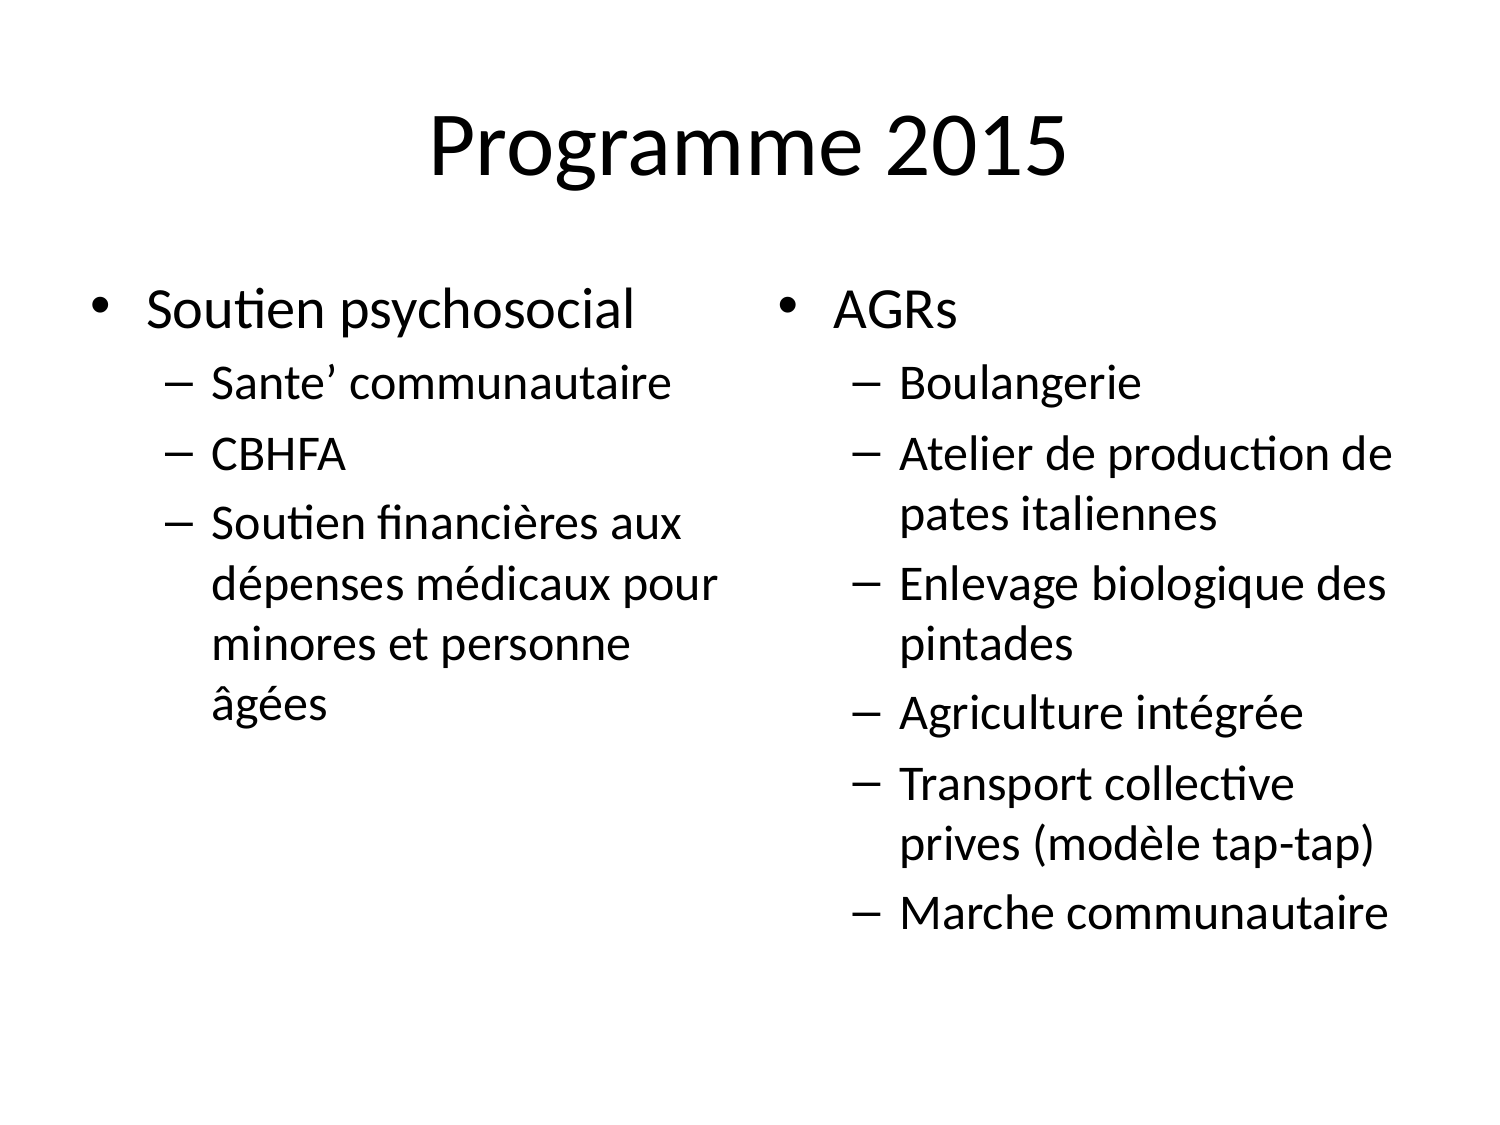

# Programme 2015
Soutien psychosocial
Sante’ communautaire
CBHFA
Soutien financières aux dépenses médicaux pour minores et personne âgées

AGRs
Boulangerie
Atelier de production de pates italiennes
Enlevage biologique des pintades
Agriculture intégrée
Transport collective prives (modèle tap-tap)
Marche communautaire